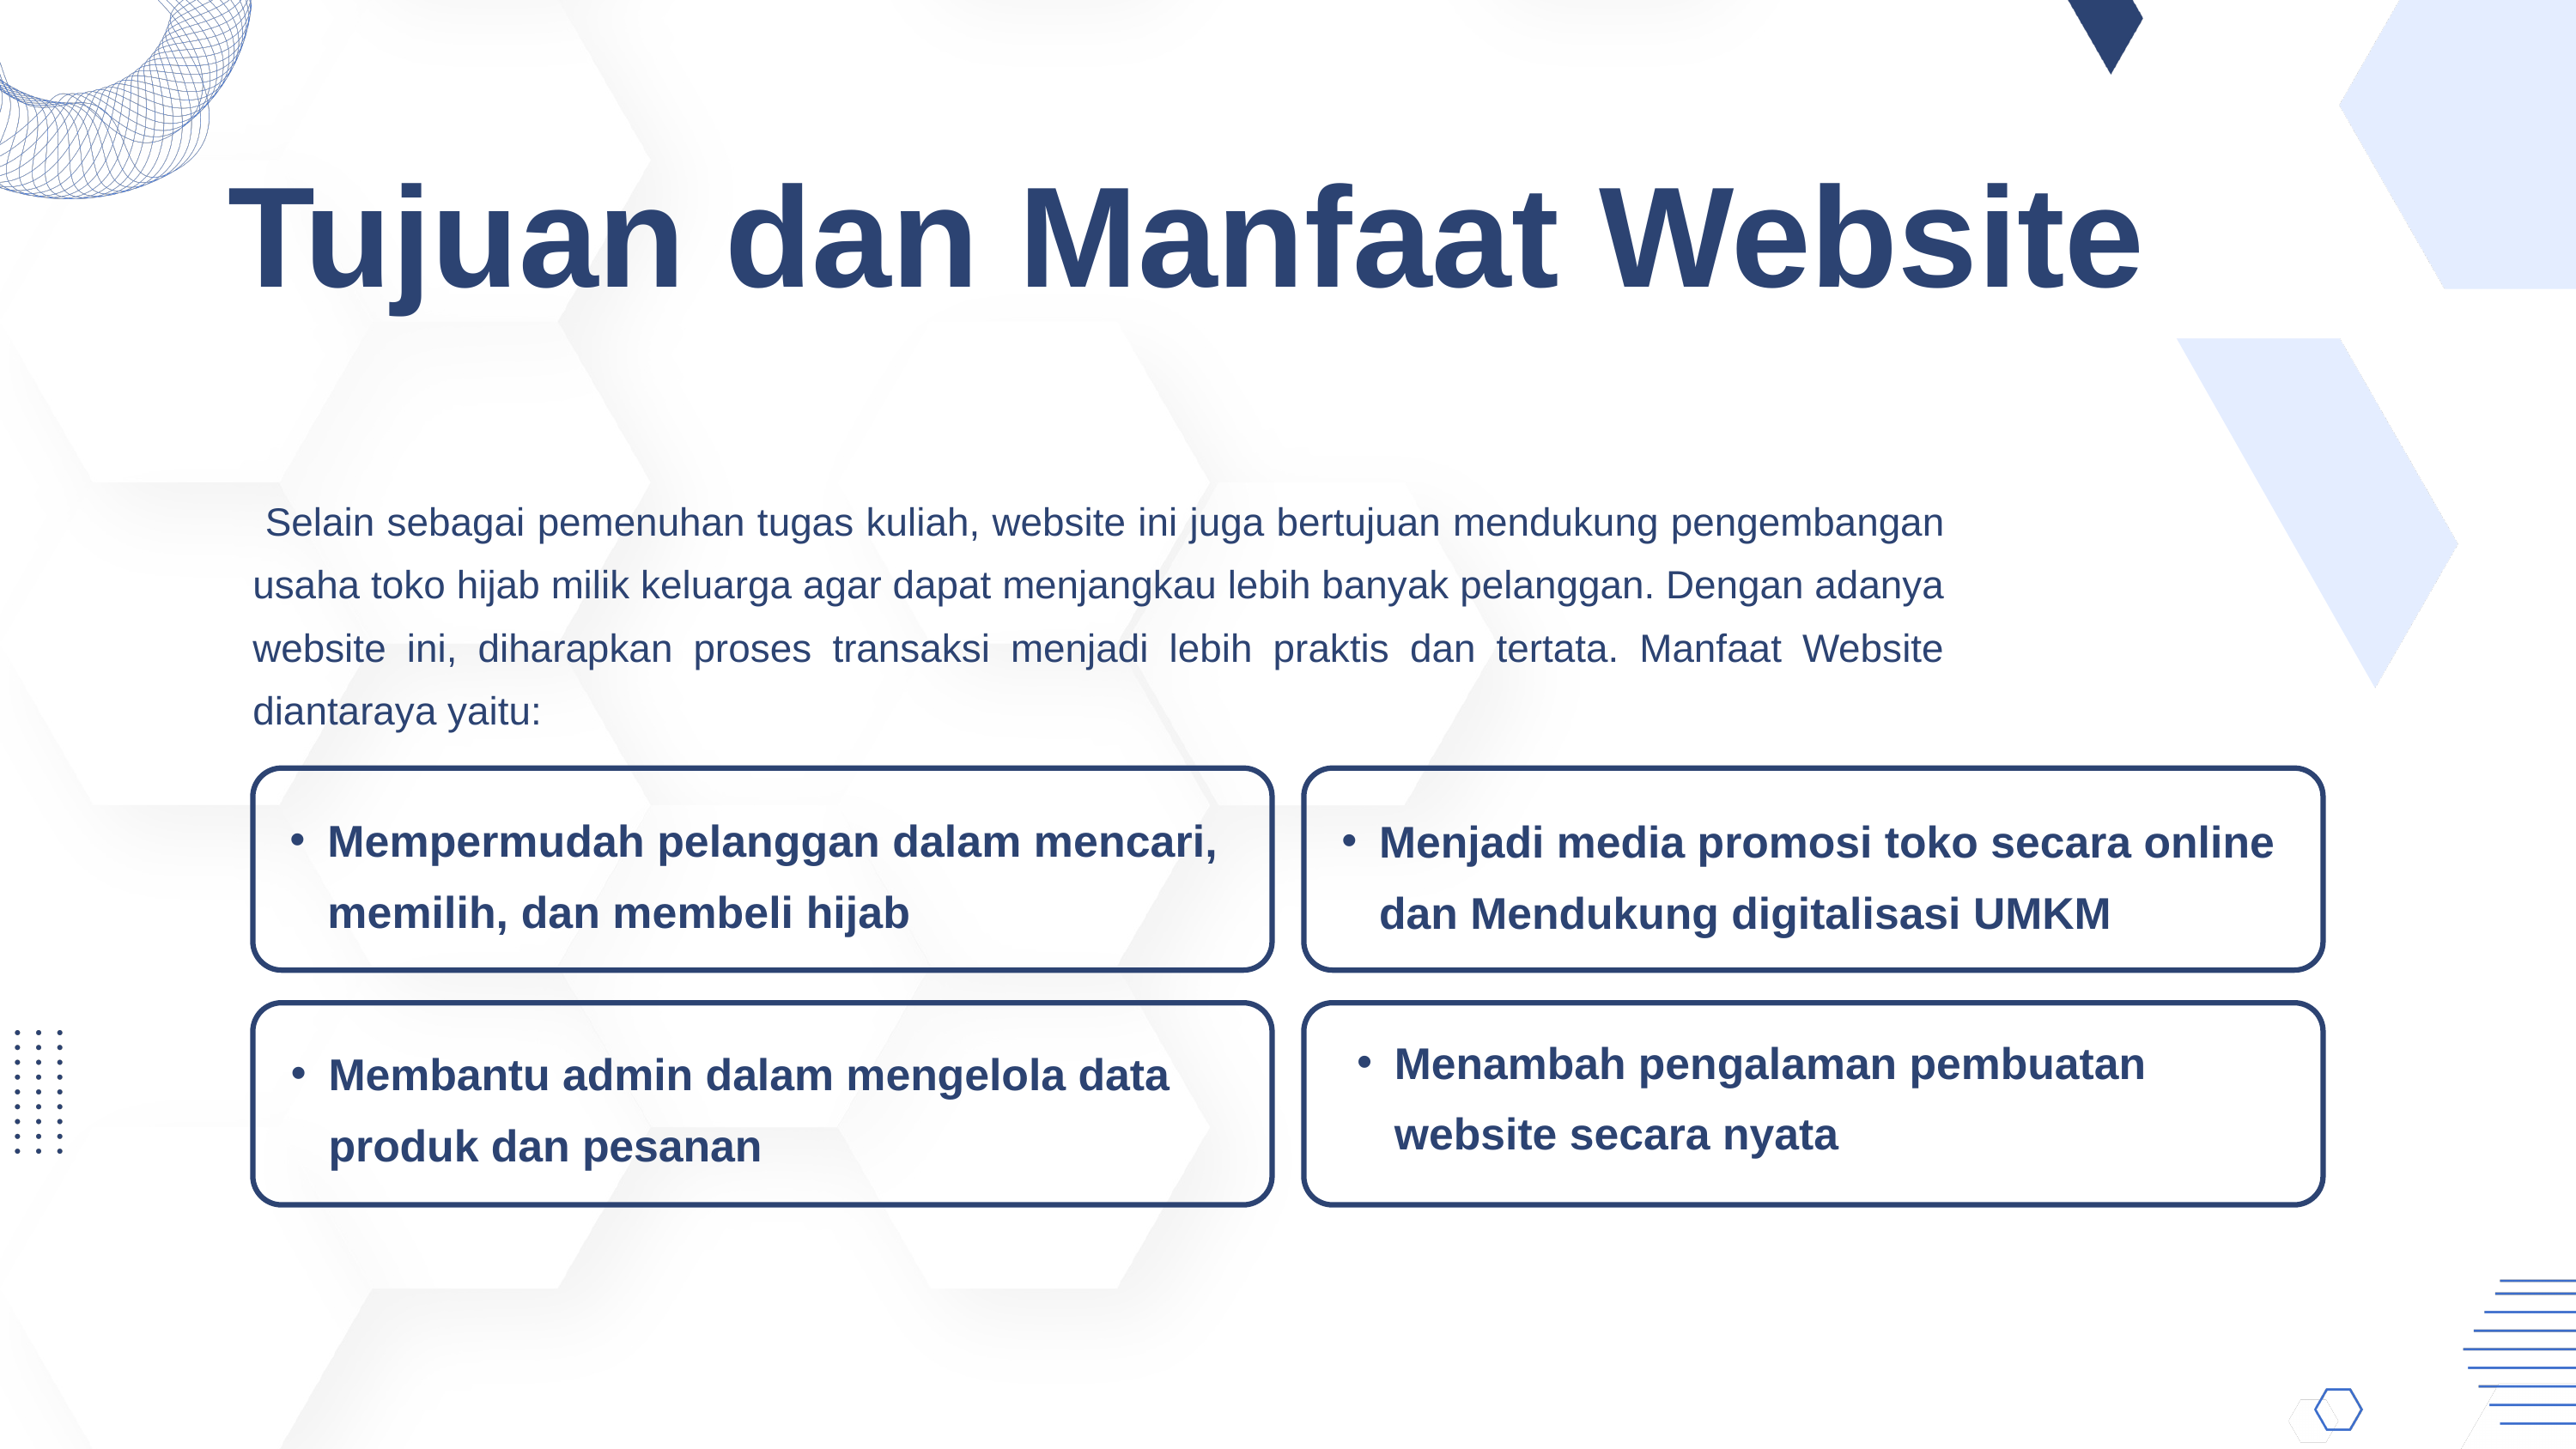

Tujuan dan Manfaat Website
 Selain sebagai pemenuhan tugas kuliah, website ini juga bertujuan mendukung pengembangan usaha toko hijab milik keluarga agar dapat menjangkau lebih banyak pelanggan. Dengan adanya website ini, diharapkan proses transaksi menjadi lebih praktis dan tertata. Manfaat Website diantaraya yaitu:

Mempermudah pelanggan dalam mencari, memilih, dan membeli hijab
Menjadi media promosi toko secara online dan Mendukung digitalisasi UMKM

Menambah pengalaman pembuatan website secara nyata

Membantu admin dalam mengelola data produk dan pesanan